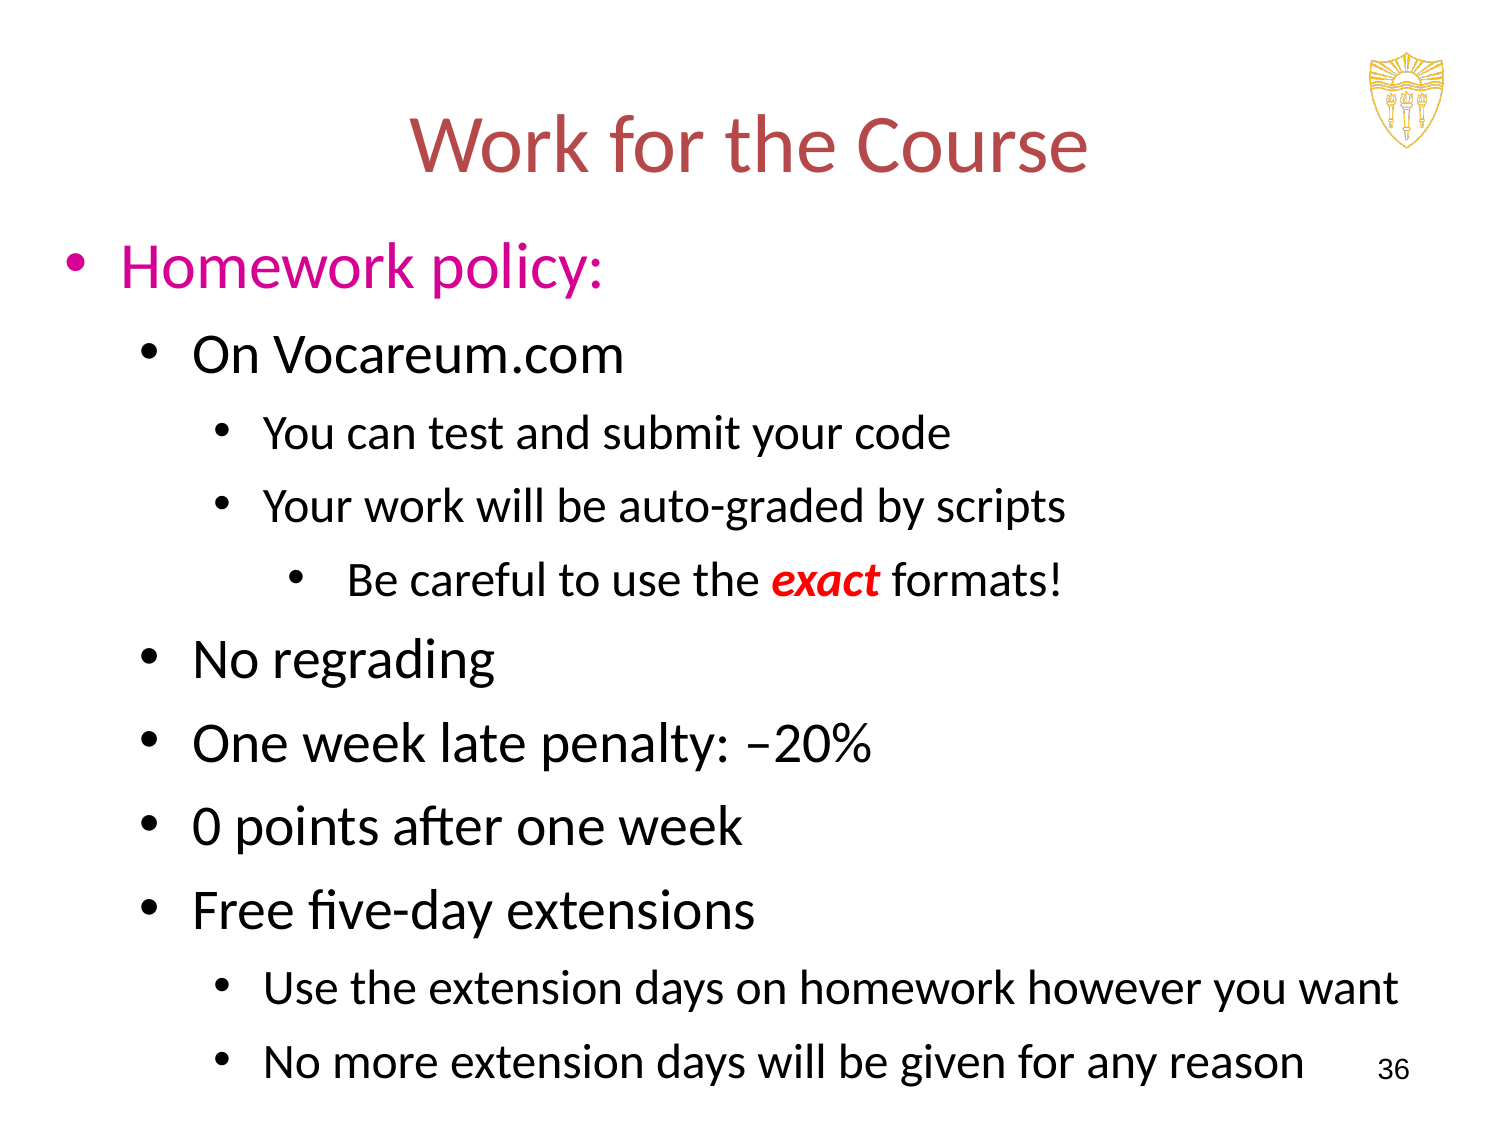

# Work for the Course
Homework policy:
On Vocareum.com
You can test and submit your code
Your work will be auto-graded by scripts
Be careful to use the exact formats!
No regrading
One week late penalty: –20%
0 points after one week
Free five-day extensions
Use the extension days on homework however you want
No more extension days will be given for any reason

36